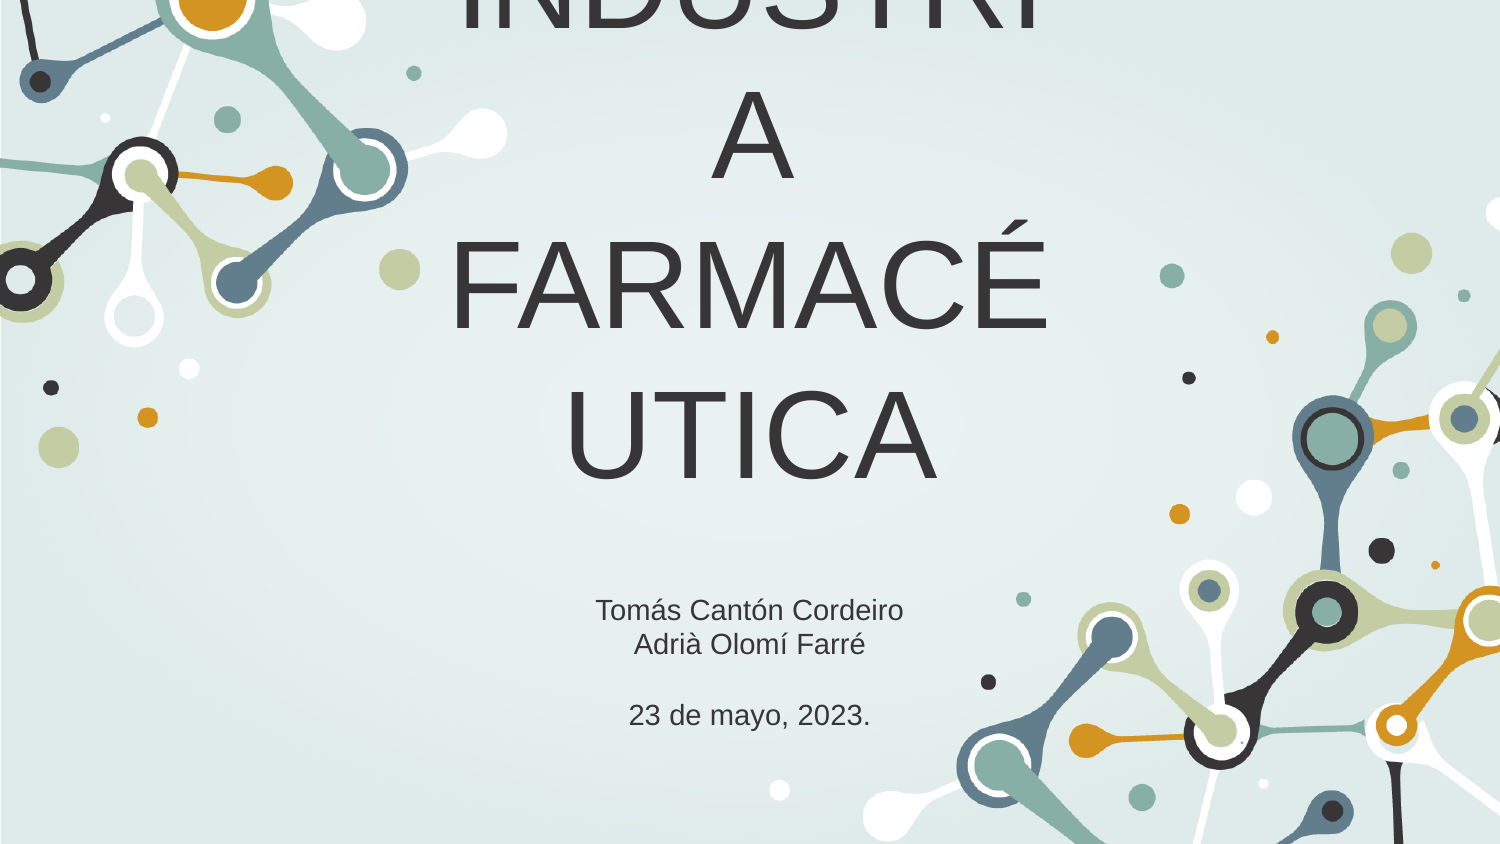

# APLICACIÓN DE LA VC A LA INDÚSTRIA FARMACÉUTICA
Tomás Cantón Cordeiro
Adrià Olomí Farré

23 de mayo, 2023.